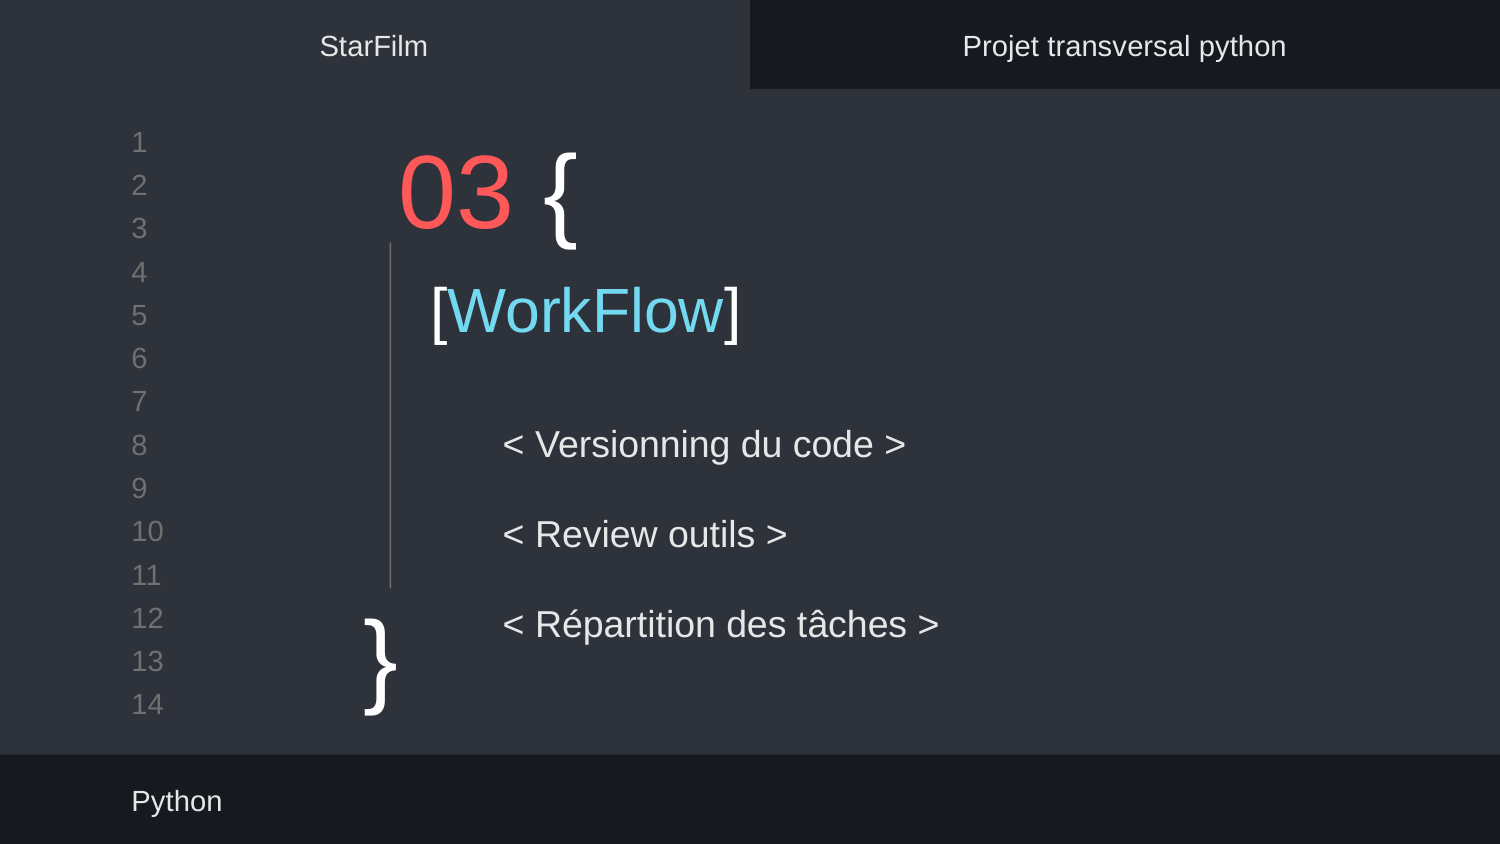

StarFilm
Projet transversal python
# 03 {
[WorkFlow]
< Versionning du code >

< Review outils >

< Répartition des tâches >

}
Python